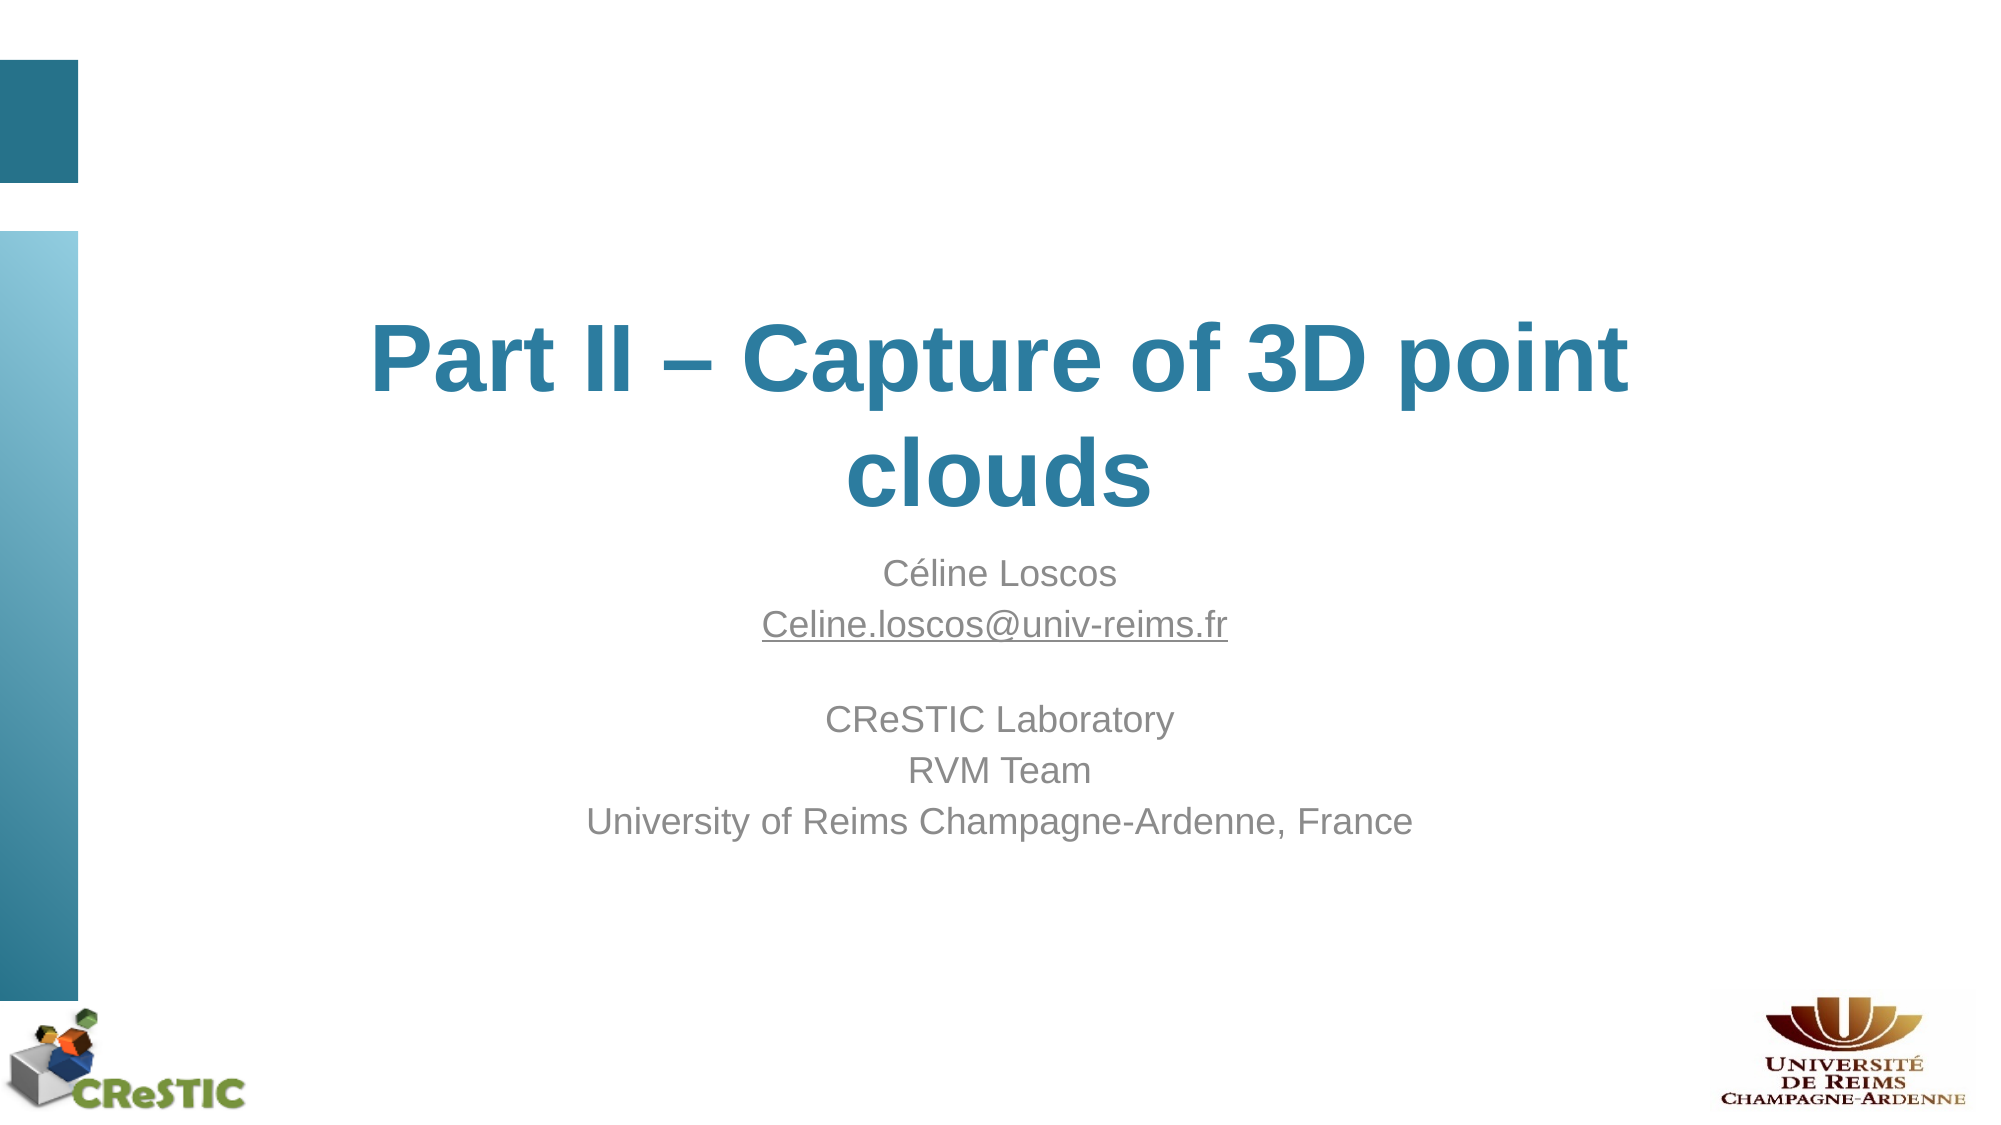

# Part II – Capture of 3D point clouds
Céline Loscos
Celine.loscos@univ-reims.fr

CReSTIC Laboratory
RVM Team
University of Reims Champagne-Ardenne, France